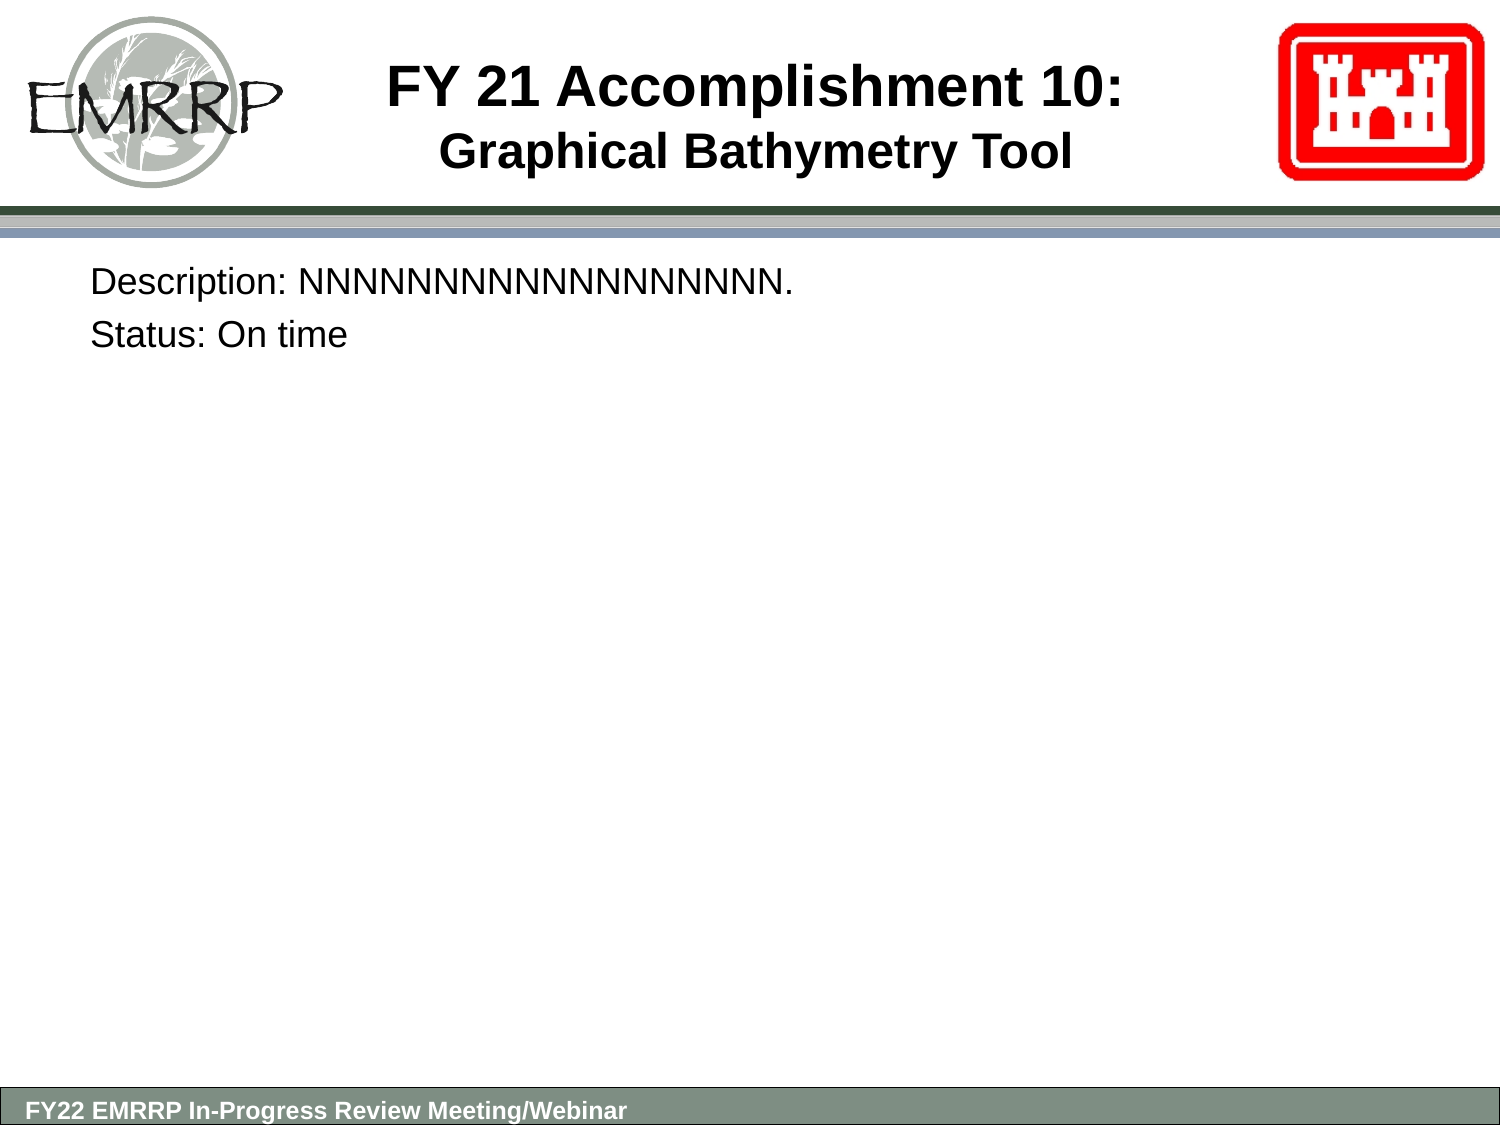

# FY 21 Accomplishment 10: Graphical Bathymetry Tool
Description: NNNNNNNNNNNNNNNNNN.
Status: On time